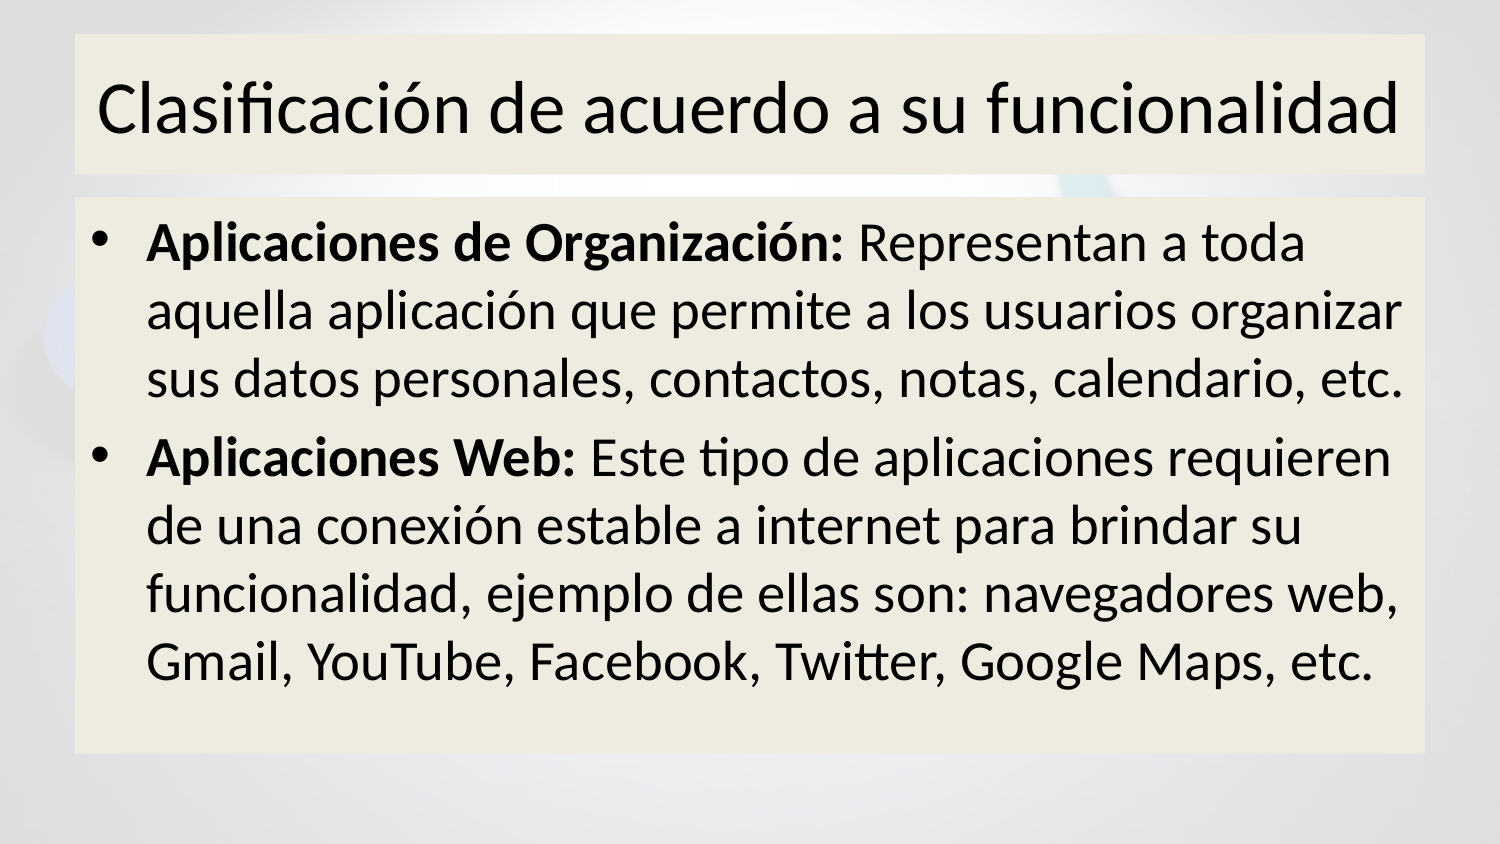

# Clasificación de acuerdo a su funcionalidad
Aplicaciones de Organización: Representan a toda aquella aplicación que permite a los usuarios organizar sus datos personales, contactos, notas, calendario, etc.
Aplicaciones Web: Este tipo de aplicaciones requieren de una conexión estable a internet para brindar su funcionalidad, ejemplo de ellas son: navegadores web, Gmail, YouTube, Facebook, Twitter, Google Maps, etc.